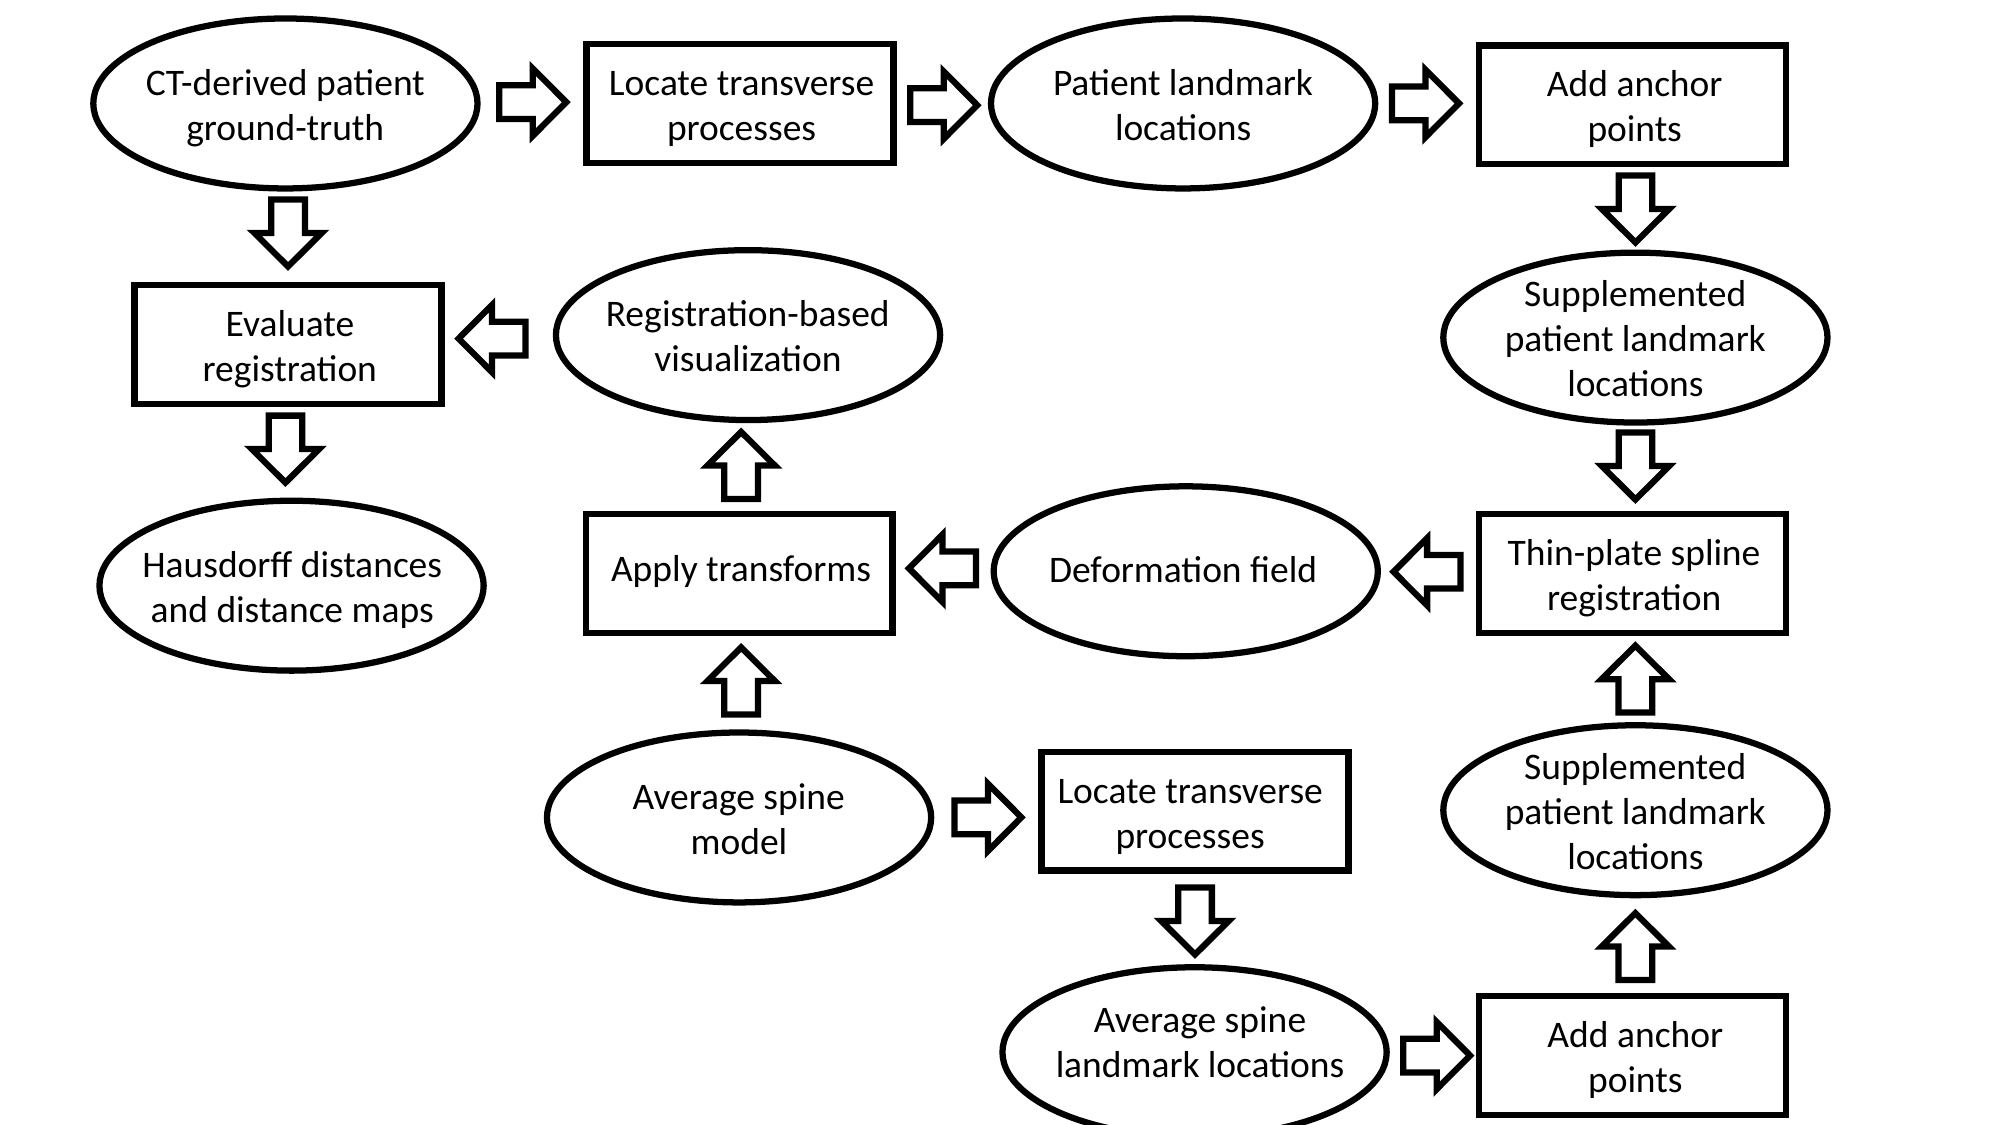

CT-derived patient ground-truth

Patient landmark locations

Locate transverse processes

Add anchor points

Registration-based visualization

Supplemented patient landmark locations

Evaluate registration

Deformation field

Hausdorff distances and distance maps

Apply transforms

Thin-plate spline registration

Supplemented patient landmark locations

Average spine model

Average spine landmark locations

Add anchor points

Locate transverse processes